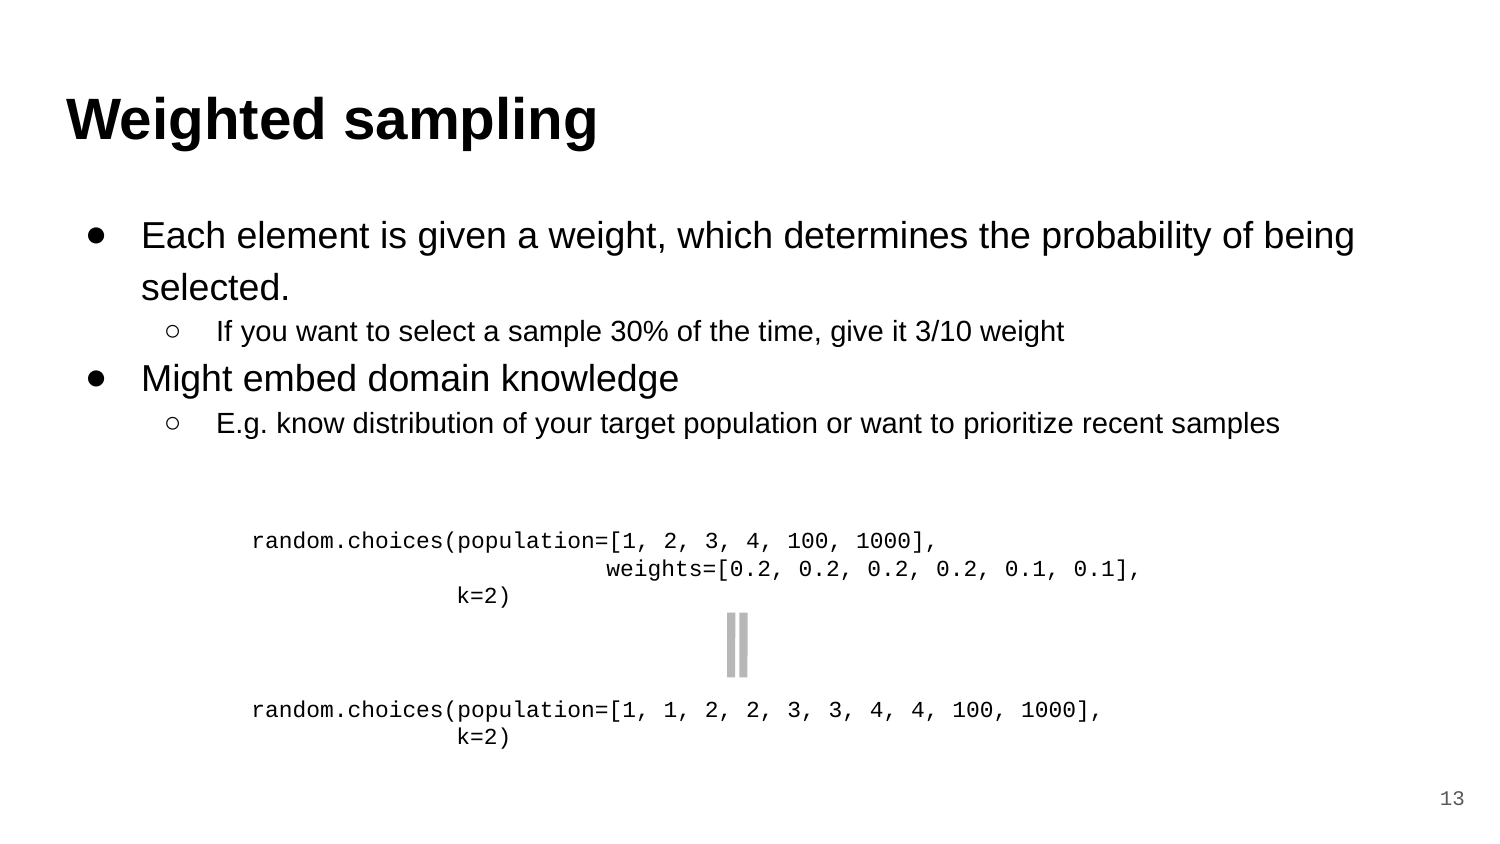

# Weighted sampling
Each element is given a weight, which determines the probability of being selected.
If you want to select a sample 30% of the time, give it 3/10 weight
Might embed domain knowledge
E.g. know distribution of your target population or want to prioritize recent samples
random.choices(population=[1, 2, 3, 4, 100, 1000],
		    weights=[0.2, 0.2, 0.2, 0.2, 0.1, 0.1],
    k=2)

random.choices(population=[1, 1, 2, 2, 3, 3, 4, 4, 100, 1000],
    k=2)
13